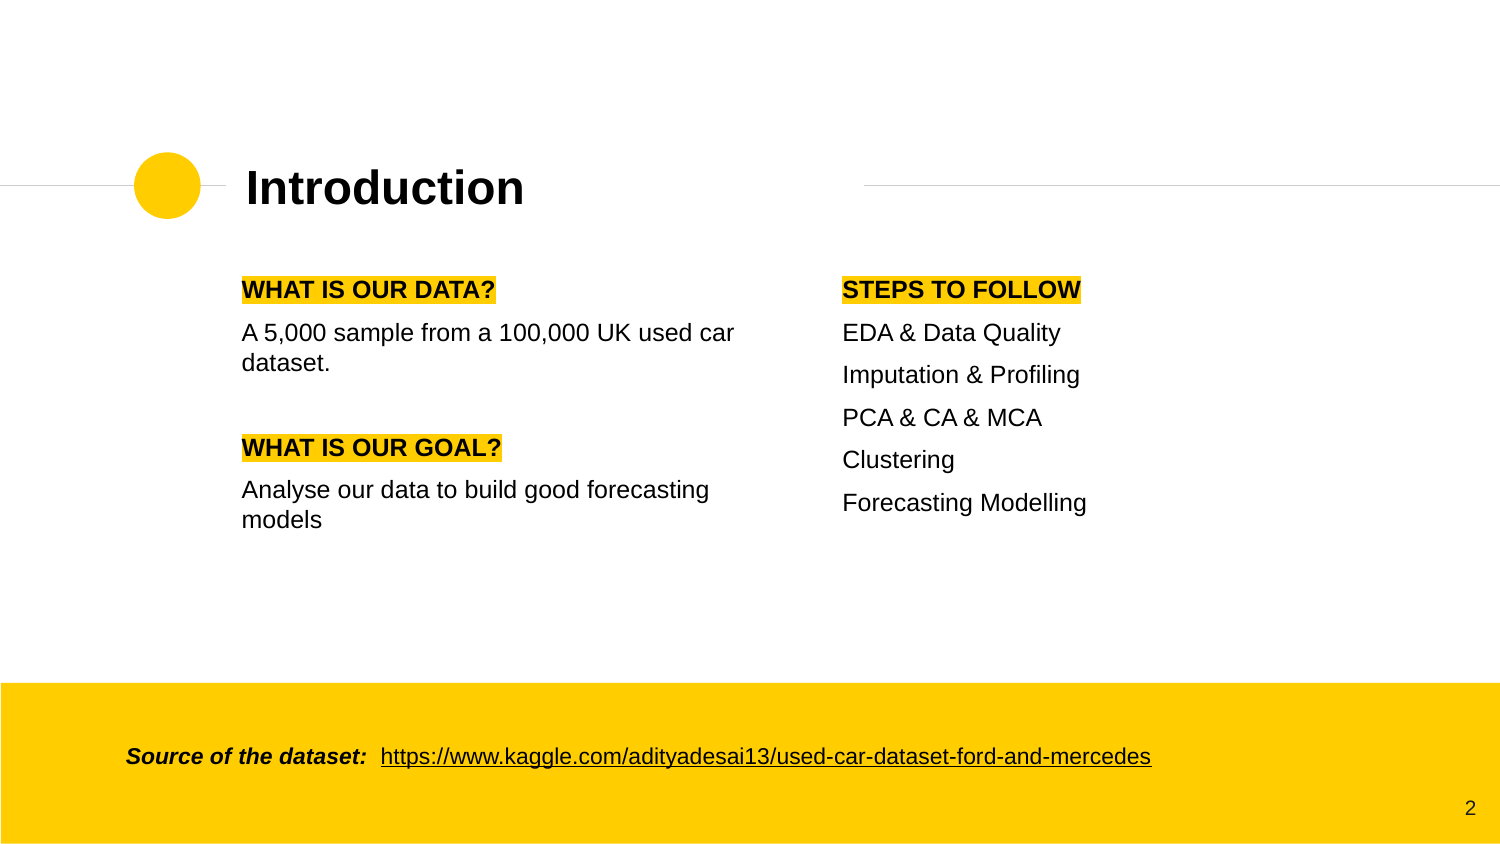

# Introduction

WHAT IS OUR DATA?
A 5,000 sample from a 100,000 UK used car dataset.

WHAT IS OUR GOAL?
Analyse our data to build good forecasting models
STEPS TO FOLLOW
EDA & Data Quality
Imputation & Profiling
PCA & CA & MCA
Clustering
Forecasting Modelling

Source of the dataset:  https://www.kaggle.com/adityadesai13/used-car-dataset-ford-and-mercedes

2